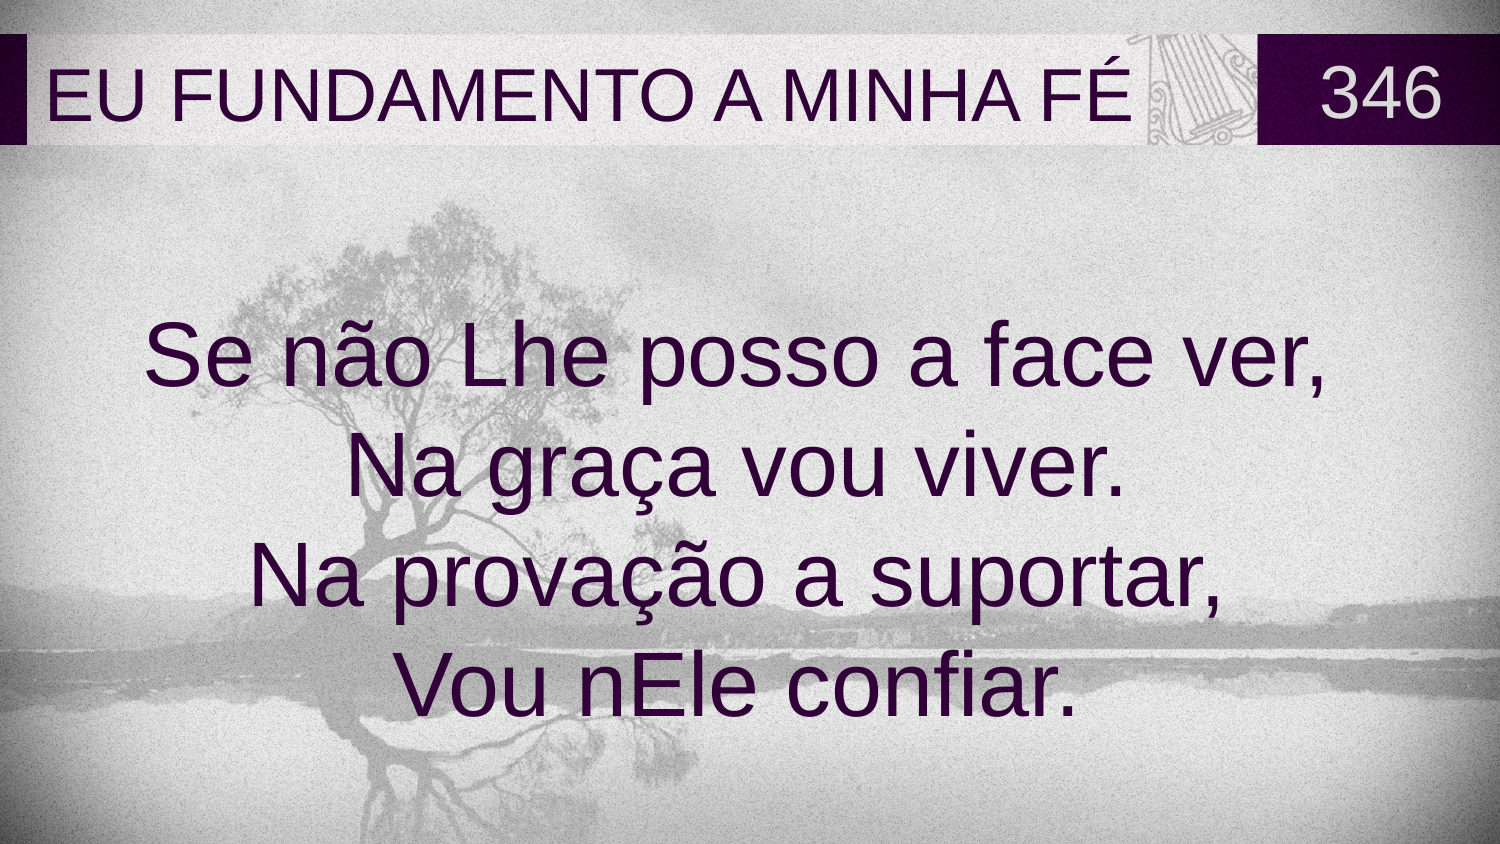

# EU FUNDAMENTO A MINHA FÉ
346
Se não Lhe posso a face ver,
Na graça vou viver.
Na provação a suportar,
Vou nEle confiar.